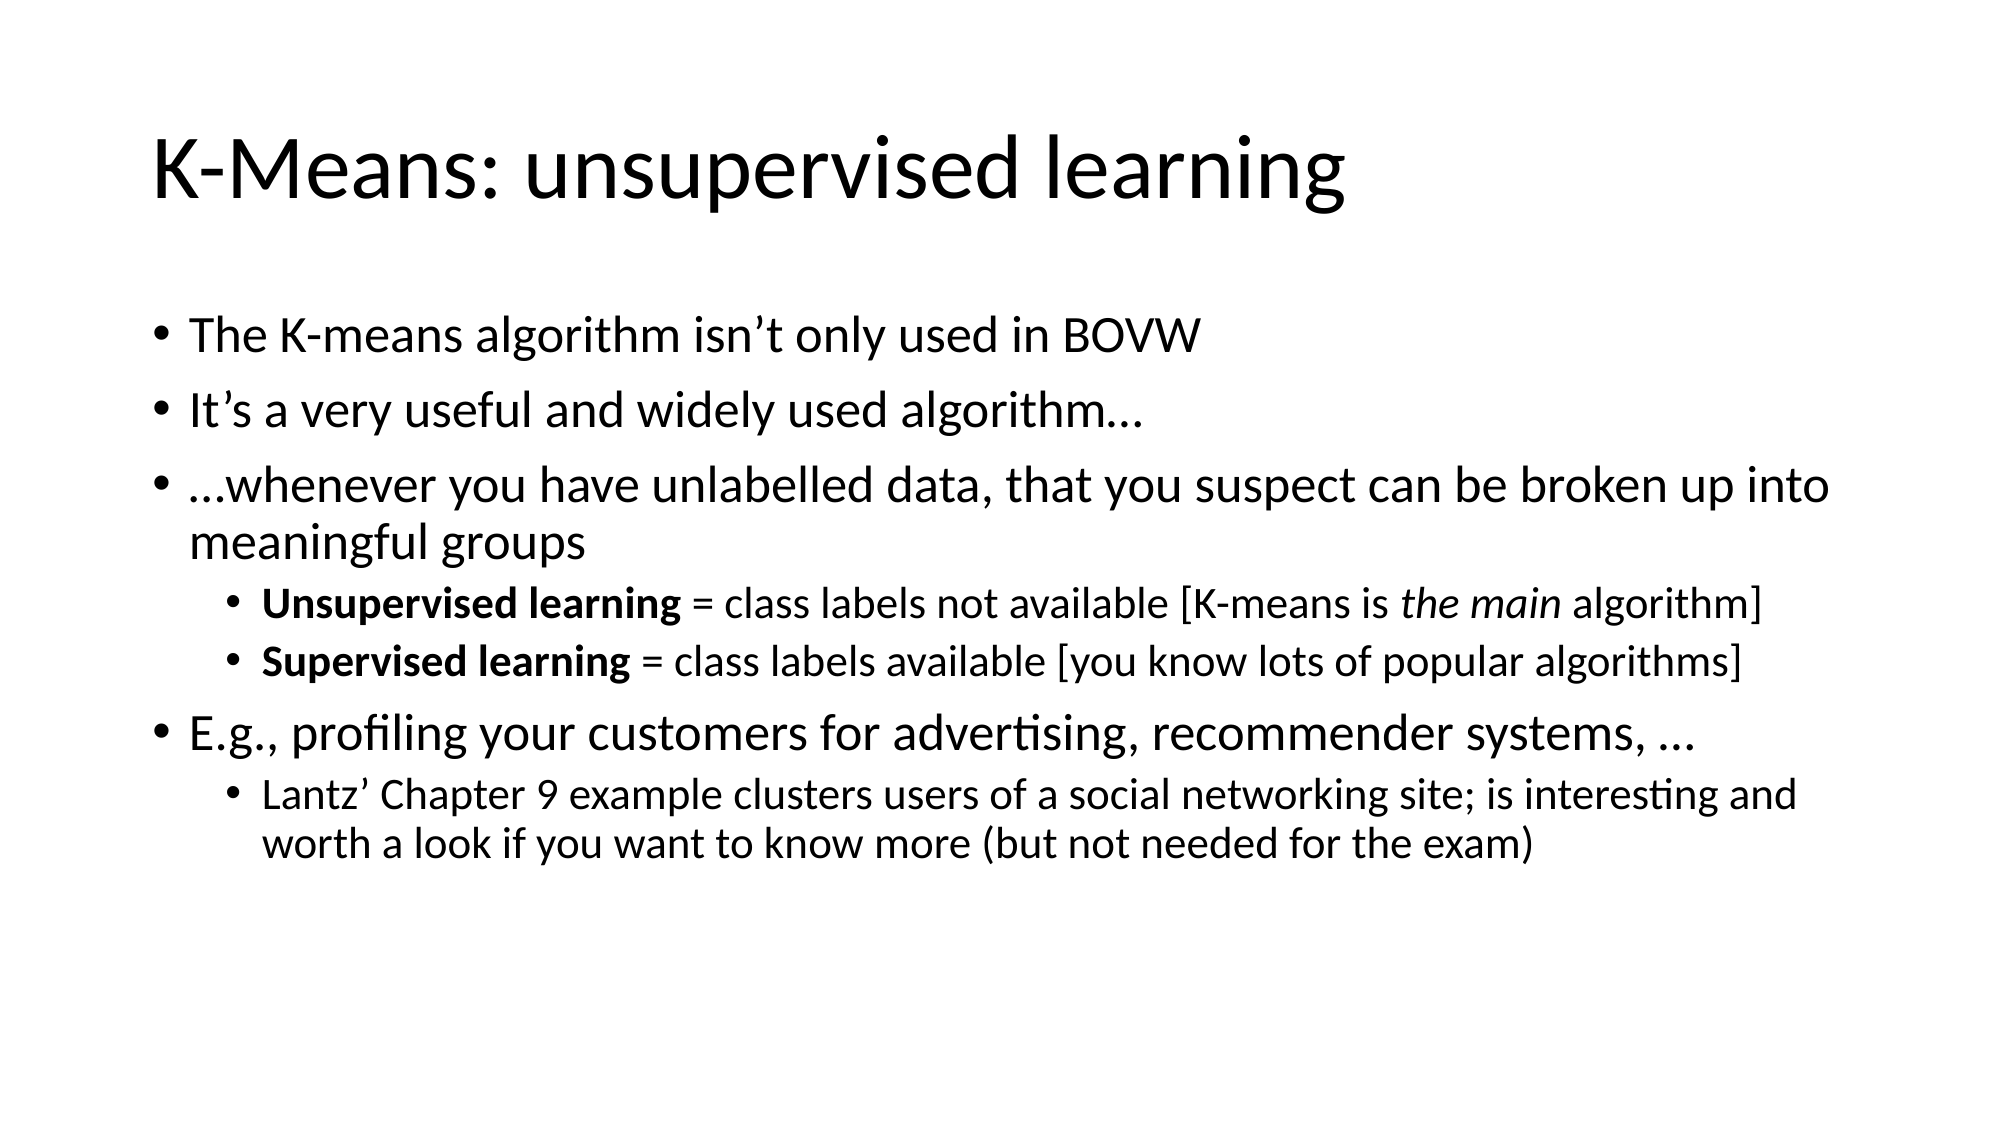

# K-Means: unsupervised learning
The K-means algorithm isn’t only used in BOVW
It’s a very useful and widely used algorithm…
…whenever you have unlabelled data, that you suspect can be broken up into meaningful groups
Unsupervised learning = class labels not available [K-means is the main algorithm]
Supervised learning = class labels available [you know lots of popular algorithms]
E.g., profiling your customers for advertising, recommender systems, …
Lantz’ Chapter 9 example clusters users of a social networking site; is interesting and worth a look if you want to know more (but not needed for the exam)